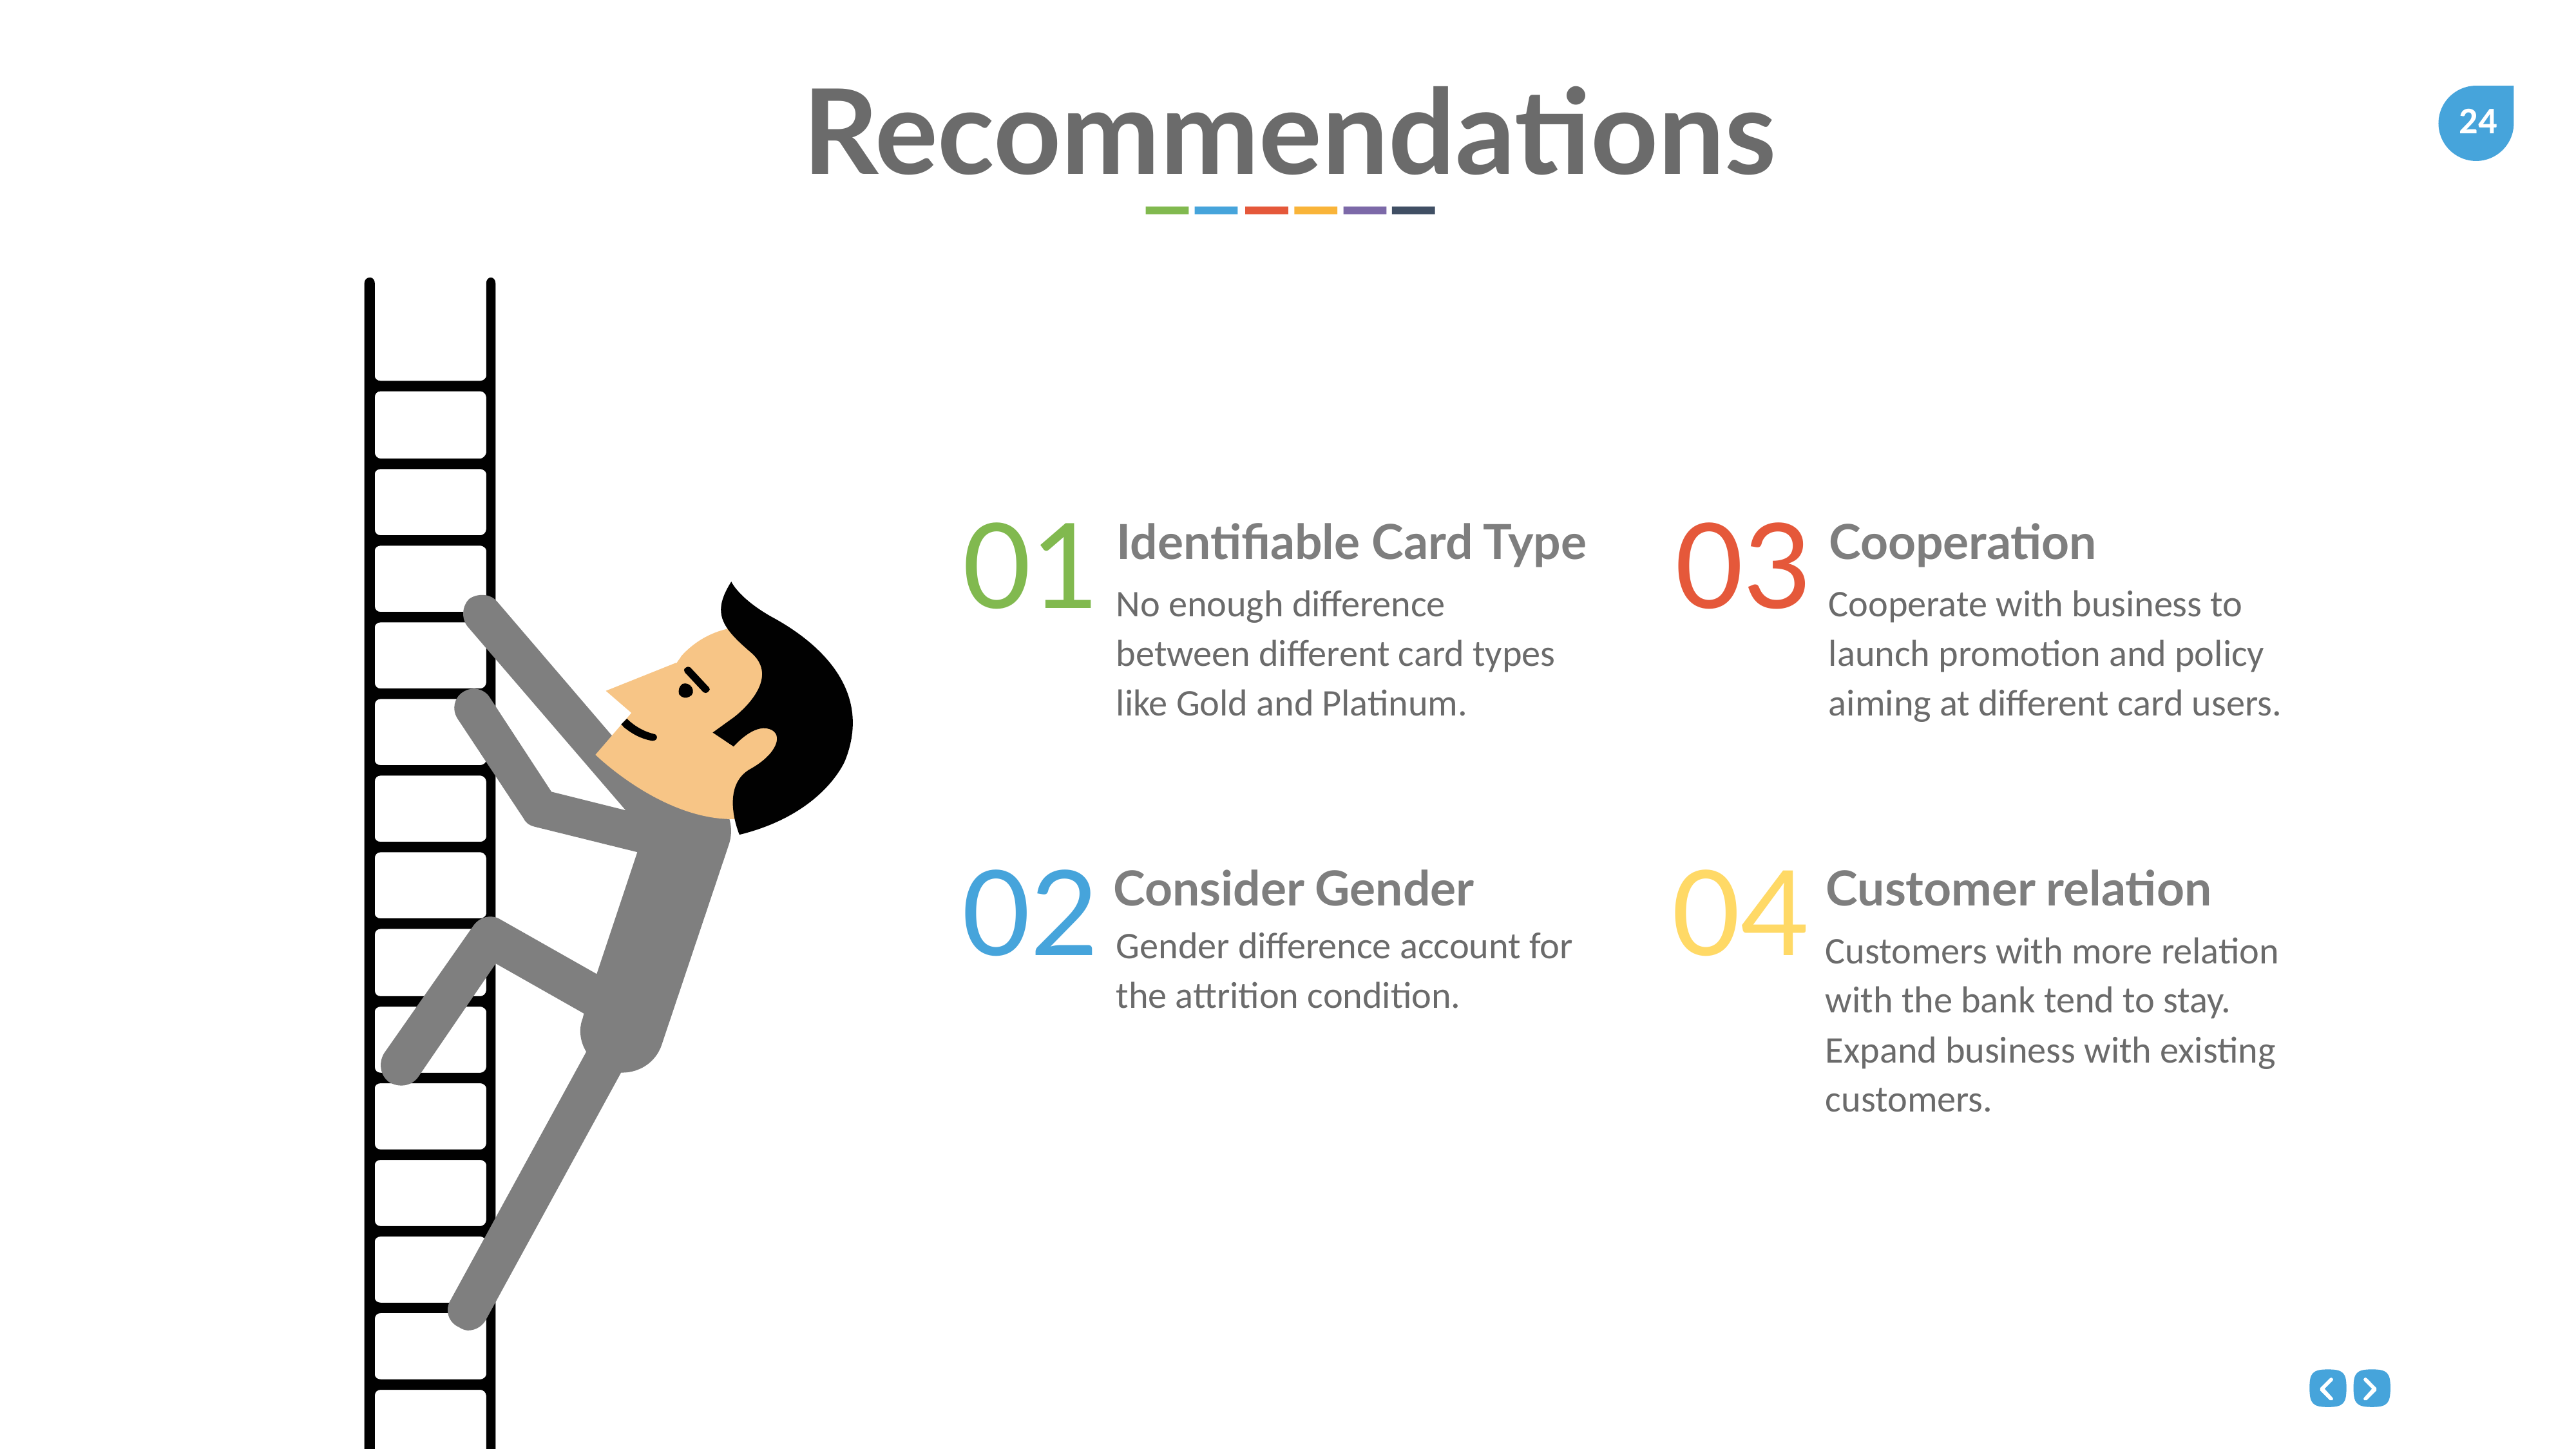

Recommendations

01
03
Cooperation
Identifiable Card Type
No enough difference between different card types like Gold and Platinum.
Cooperate with business to launch promotion and policy aiming at different card users.
02
04
Consider Gender
Customer relation
Gender difference account for the attrition condition.
Customers with more relation with the bank tend to stay. Expand business with existing customers.